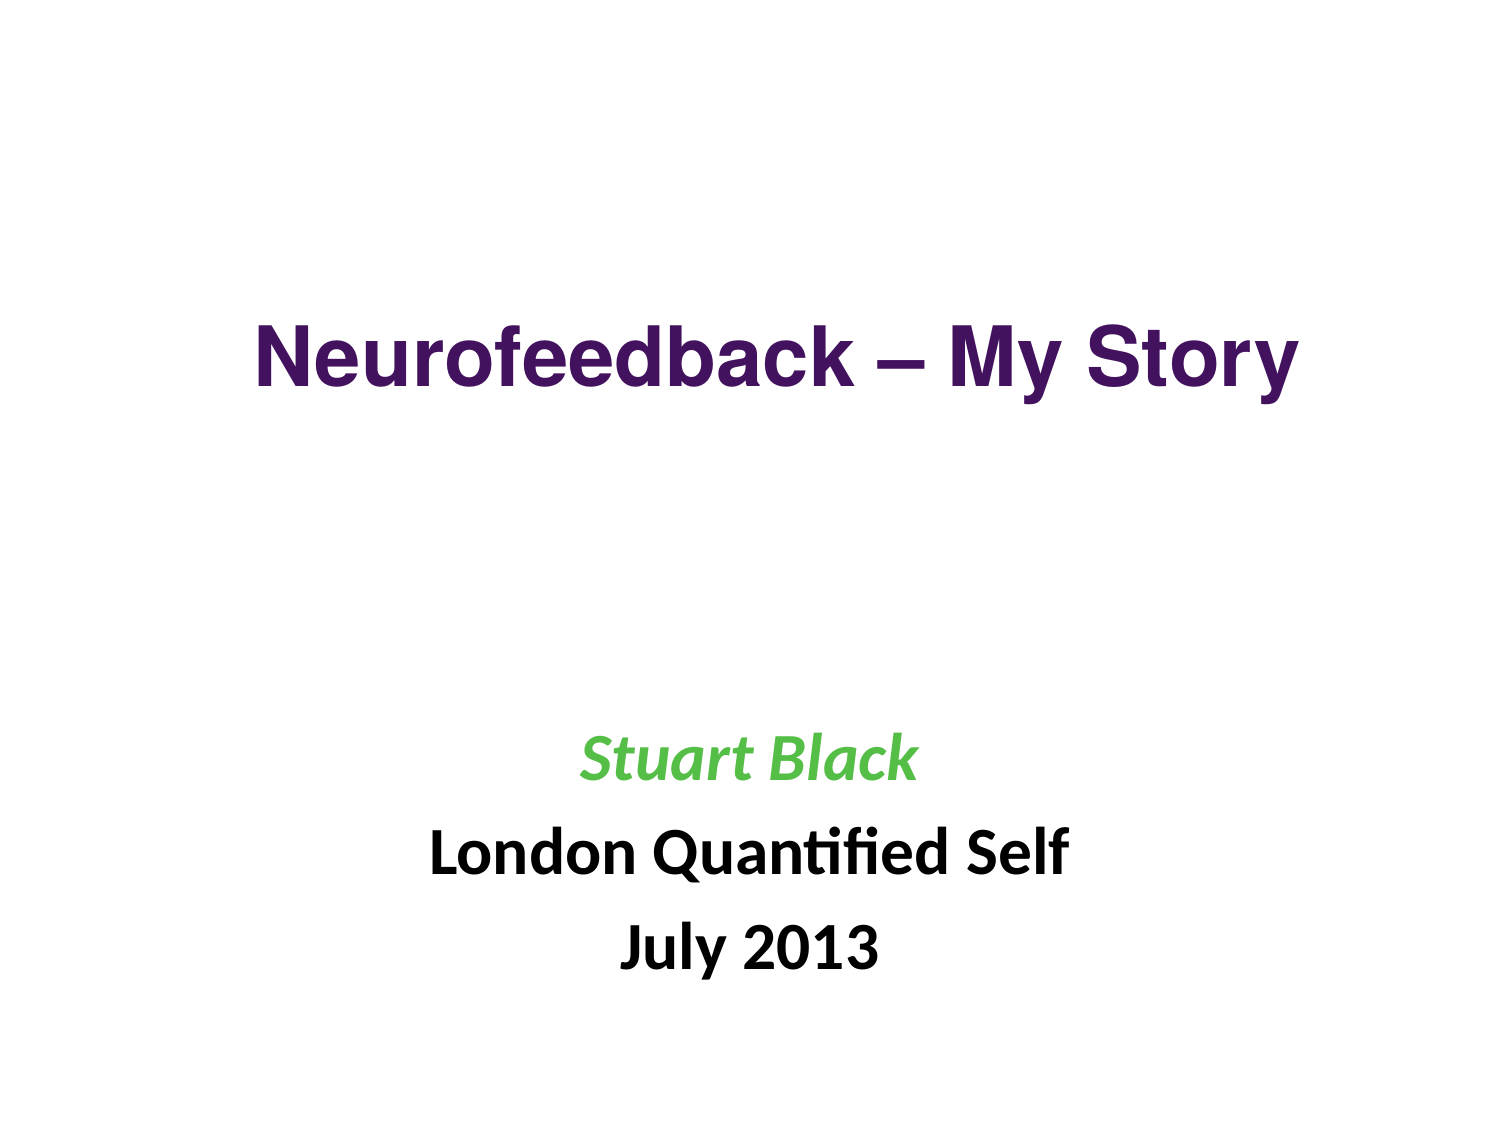

Neurofeedback – My Story
Stuart Black
London Quantified Self
July 2013